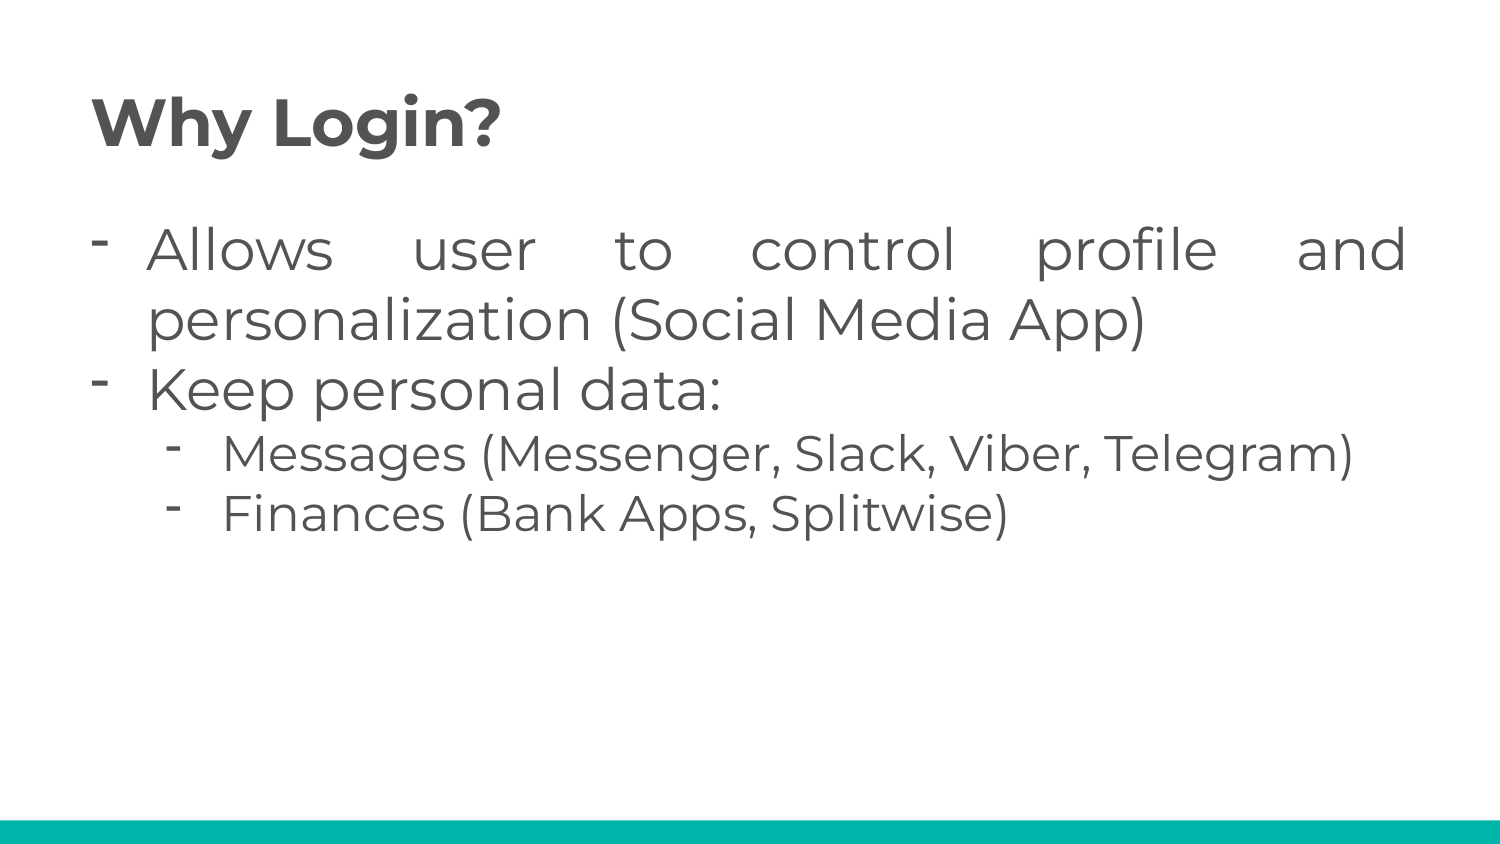

# Why Login?
Allows user to control profile and personalization (Social Media App)
Keep personal data:
Messages (Messenger, Slack, Viber, Telegram)
Finances (Bank Apps, Splitwise)